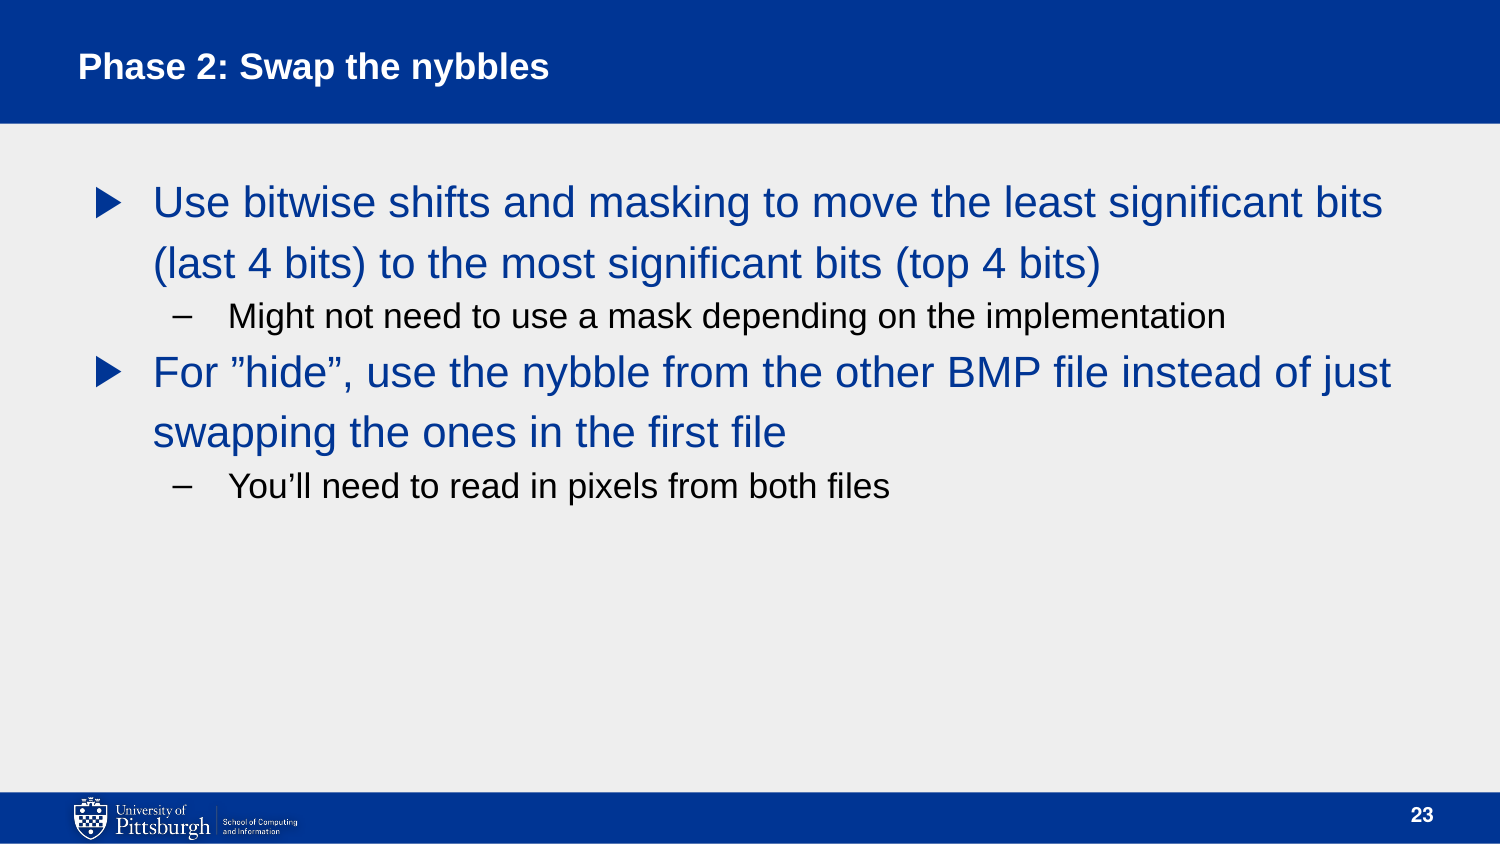

# Phase 2: Swap the nybbles
Use bitwise shifts and masking to move the least significant bits (last 4 bits) to the most significant bits (top 4 bits)
Might not need to use a mask depending on the implementation
For ”hide”, use the nybble from the other BMP file instead of just swapping the ones in the first file
You’ll need to read in pixels from both files
23